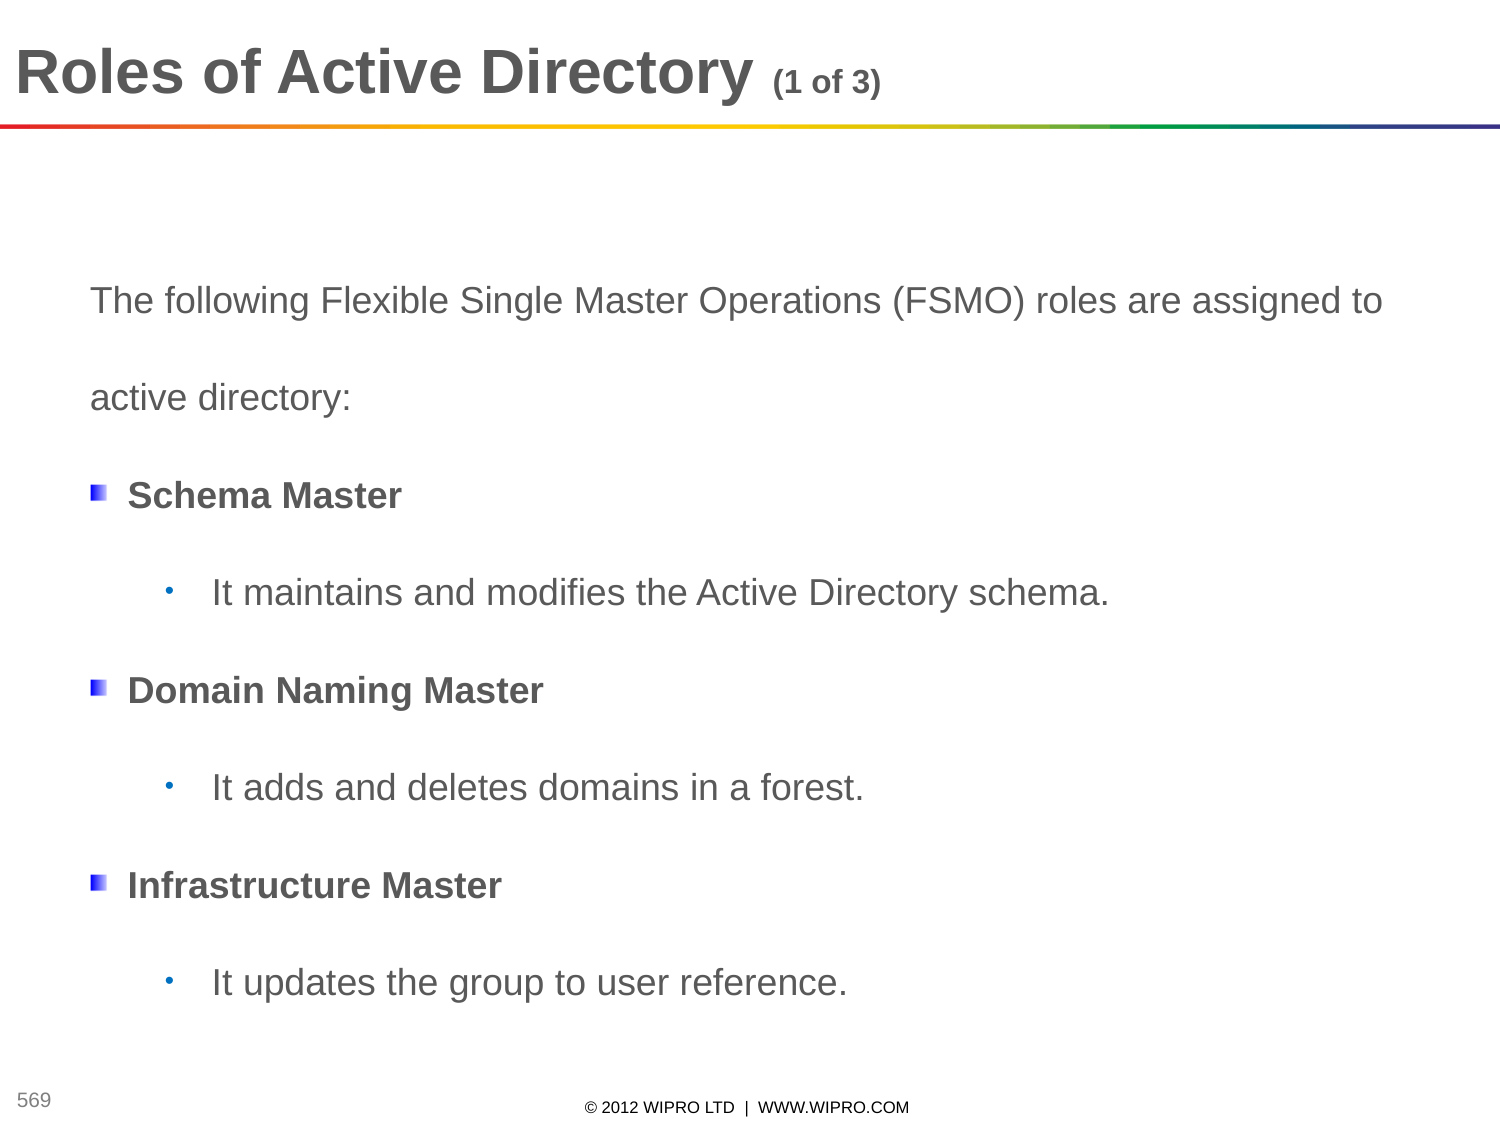

Roles of Active Directory (1 of 3)
The following Flexible Single Master Operations (FSMO) roles are assigned to
active directory:
Schema Master
It maintains and modifies the Active Directory schema.
Domain Naming Master
It adds and deletes domains in a forest.
Infrastructure Master
It updates the group to user reference.